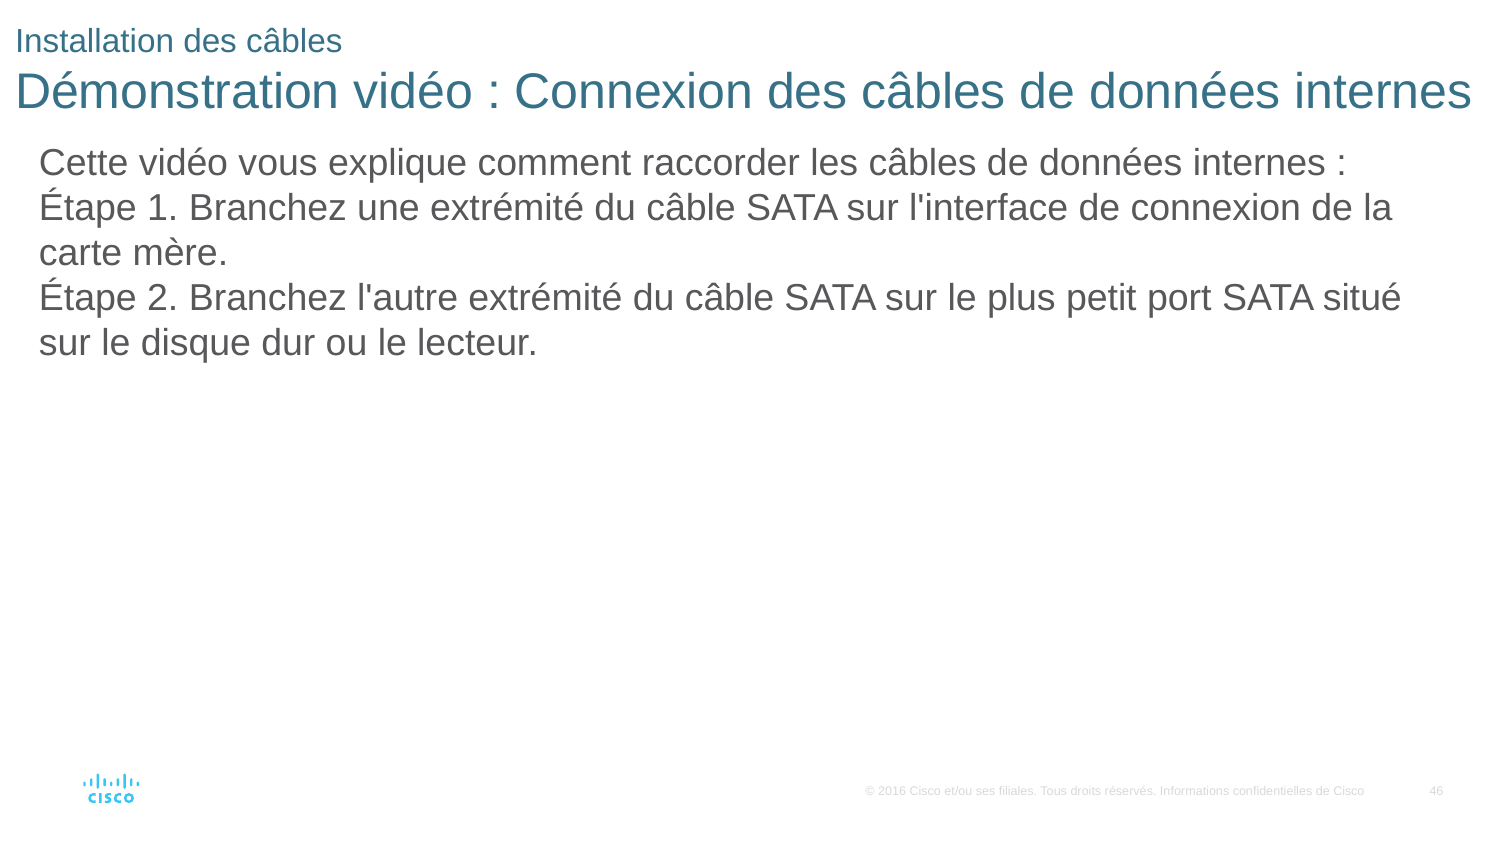

# Installation des câbles Démonstration vidéo : Connexion des câbles de données internes
Cette vidéo vous explique comment raccorder les câbles de données internes :
Étape 1. Branchez une extrémité du câble SATA sur l'interface de connexion de la carte mère.
Étape 2. Branchez l'autre extrémité du câble SATA sur le plus petit port SATA situé sur le disque dur ou le lecteur.